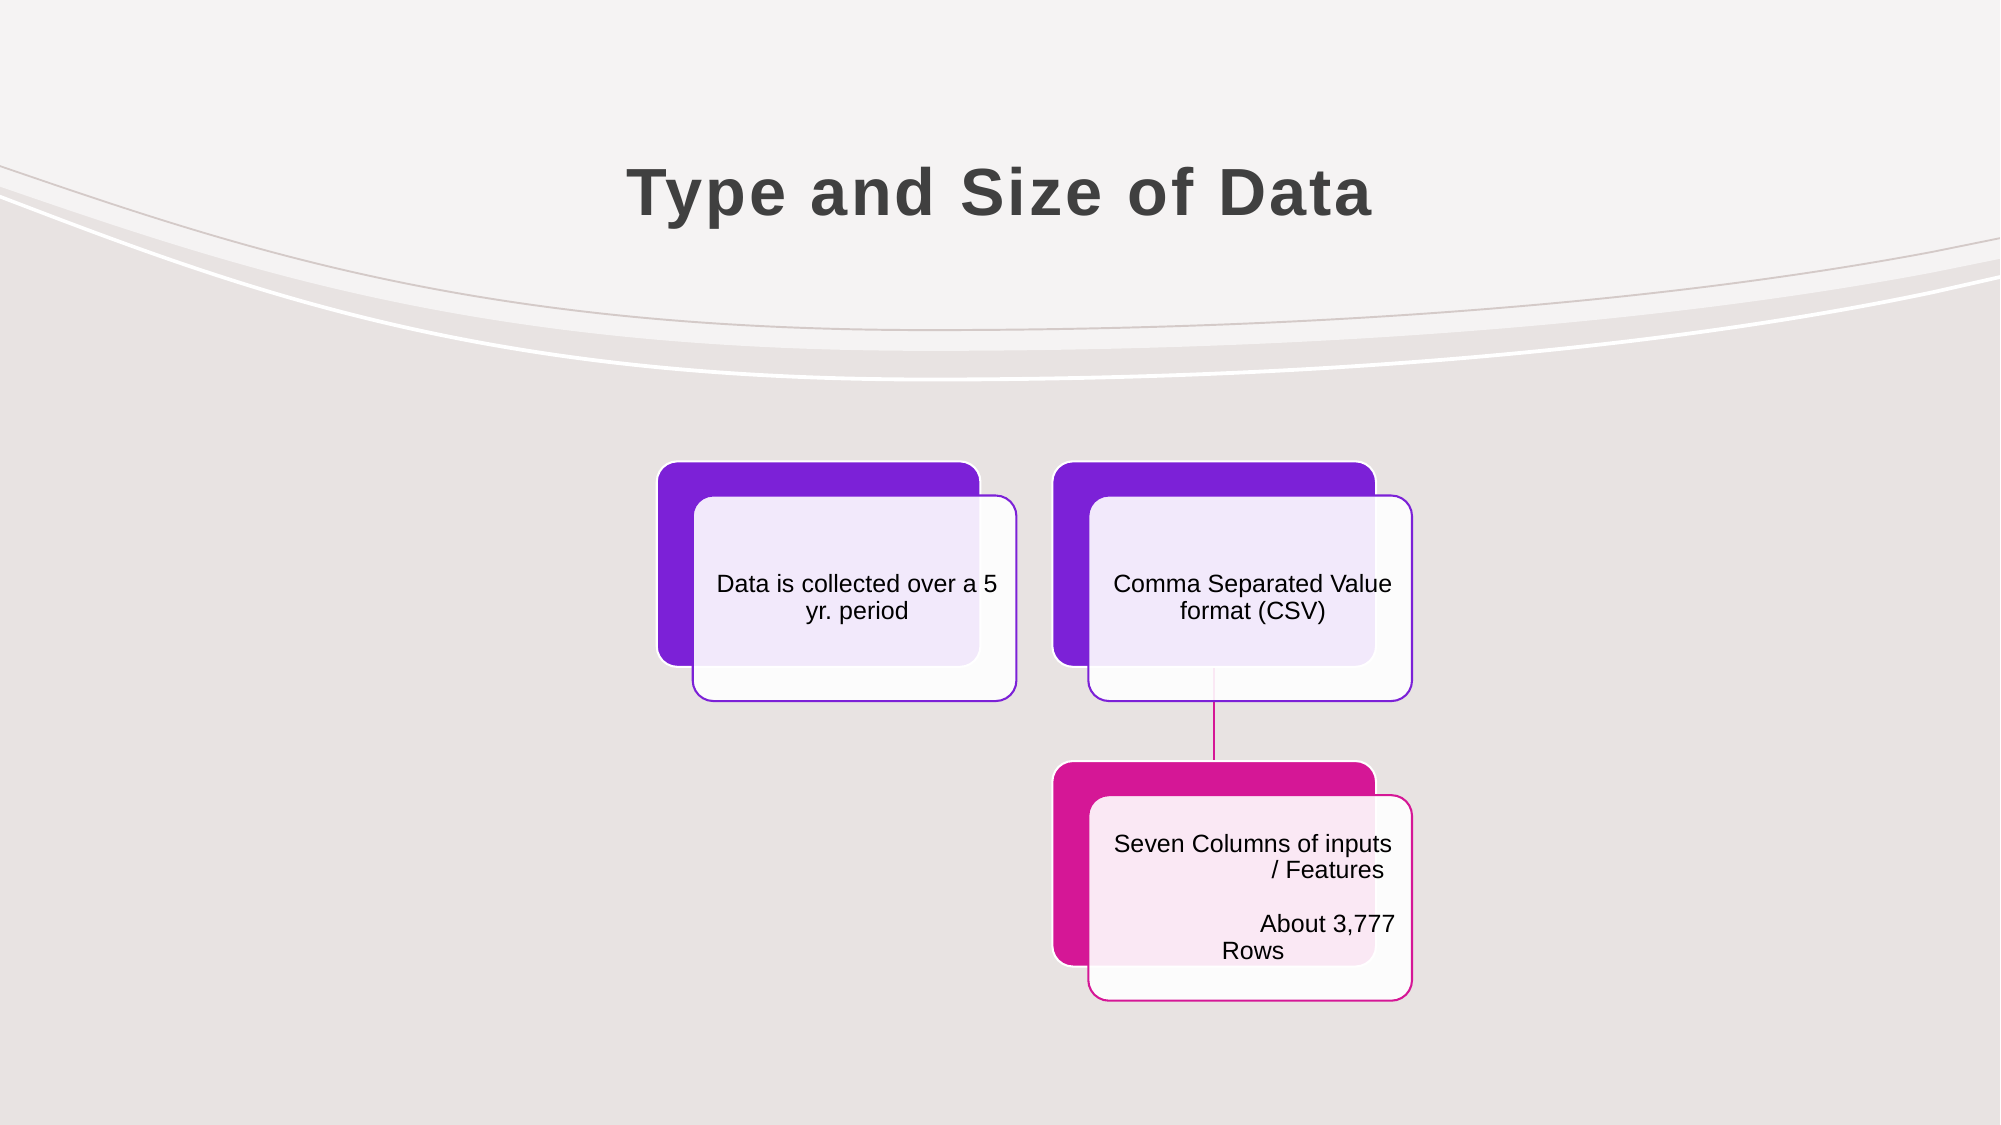

# Type and Size of Data
Data is collected over a 5 yr. period
Comma Separated Value format (CSV)
Seven Columns of inputs	/ Features		About 3,777 Rows